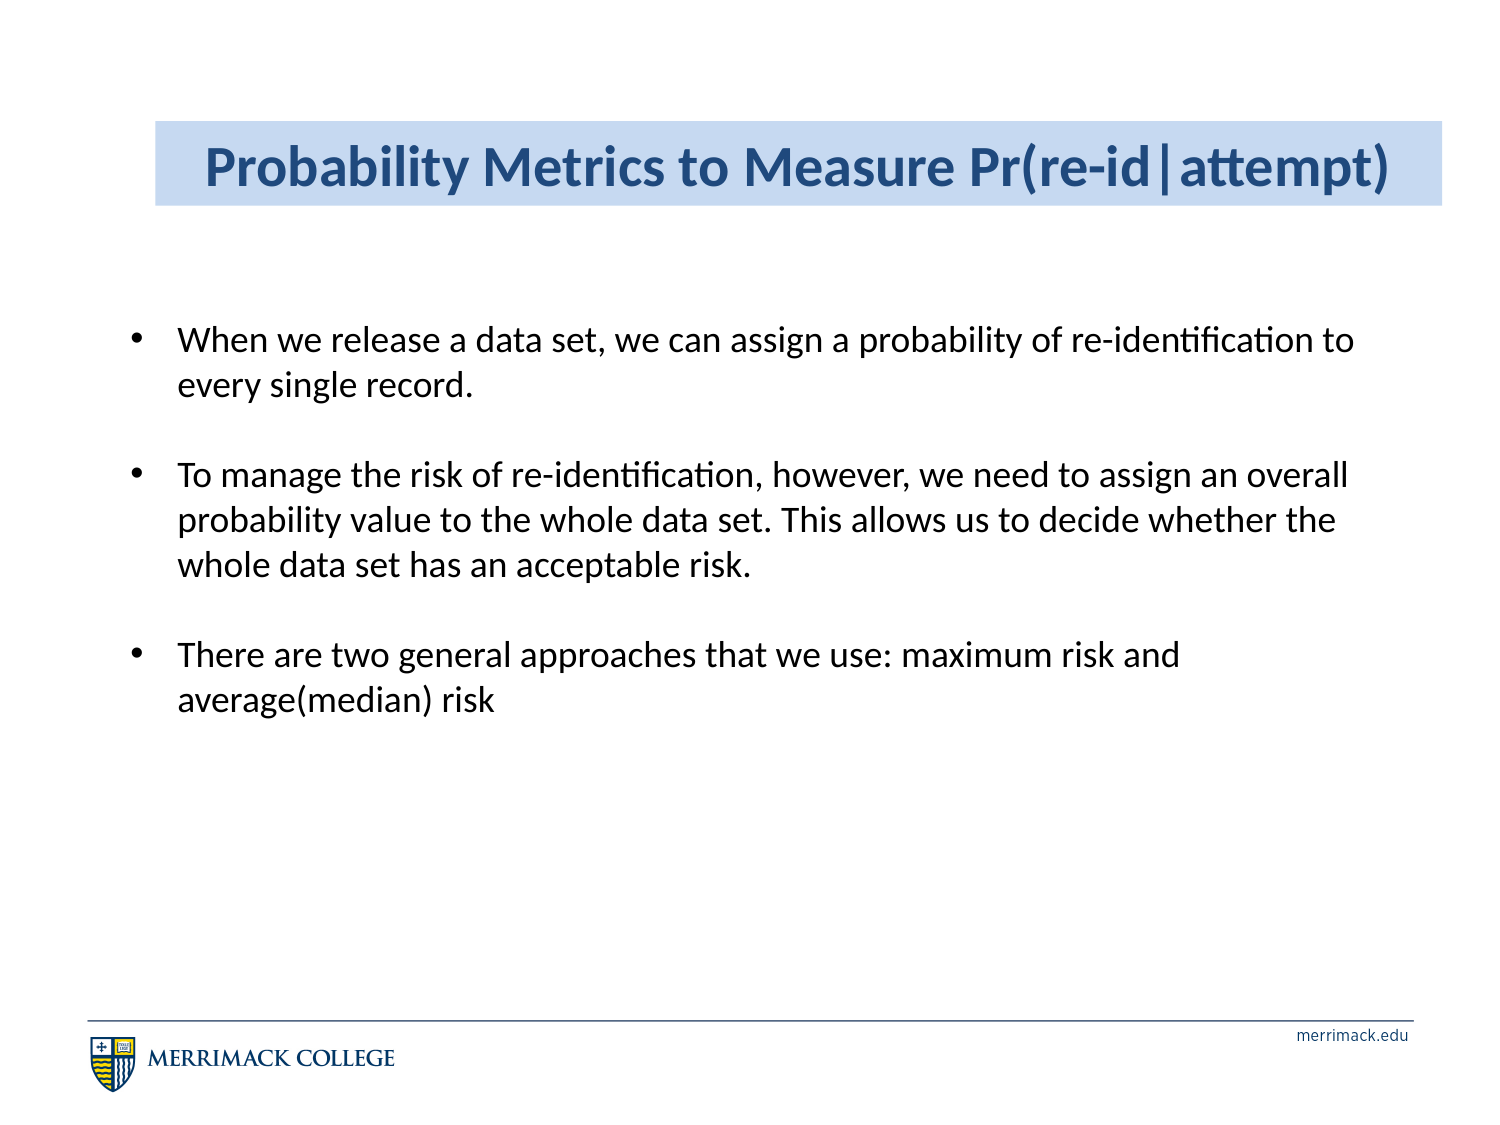

Probability Metrics to Measure Pr(re-id|attempt)
When we release a data set, we can assign a probability of re-identification to every single record.

To manage the risk of re-identification, however, we need to assign an overall probability value to the whole data set. This allows us to decide whether the whole data set has an acceptable risk.

There are two general approaches that we use: maximum risk and average(median) risk